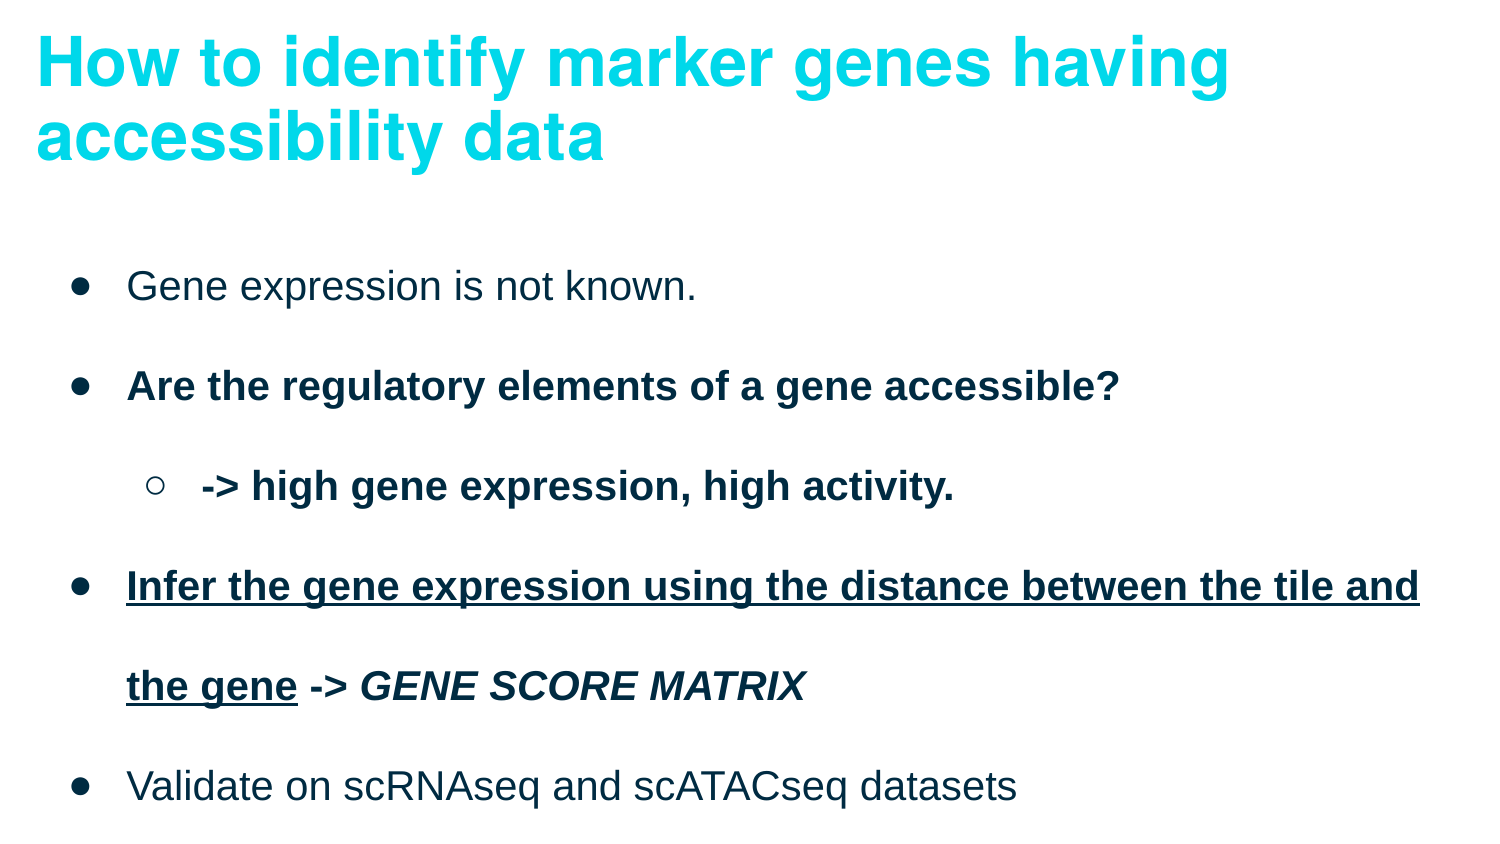

# How to identify marker genes having accessibility data
Gene expression is not known.
Are the regulatory elements of a gene accessible?
-> high gene expression, high activity.
Infer the gene expression using the distance between the tile and the gene -> GENE SCORE MATRIX
Validate on scRNAseq and scATACseq datasets